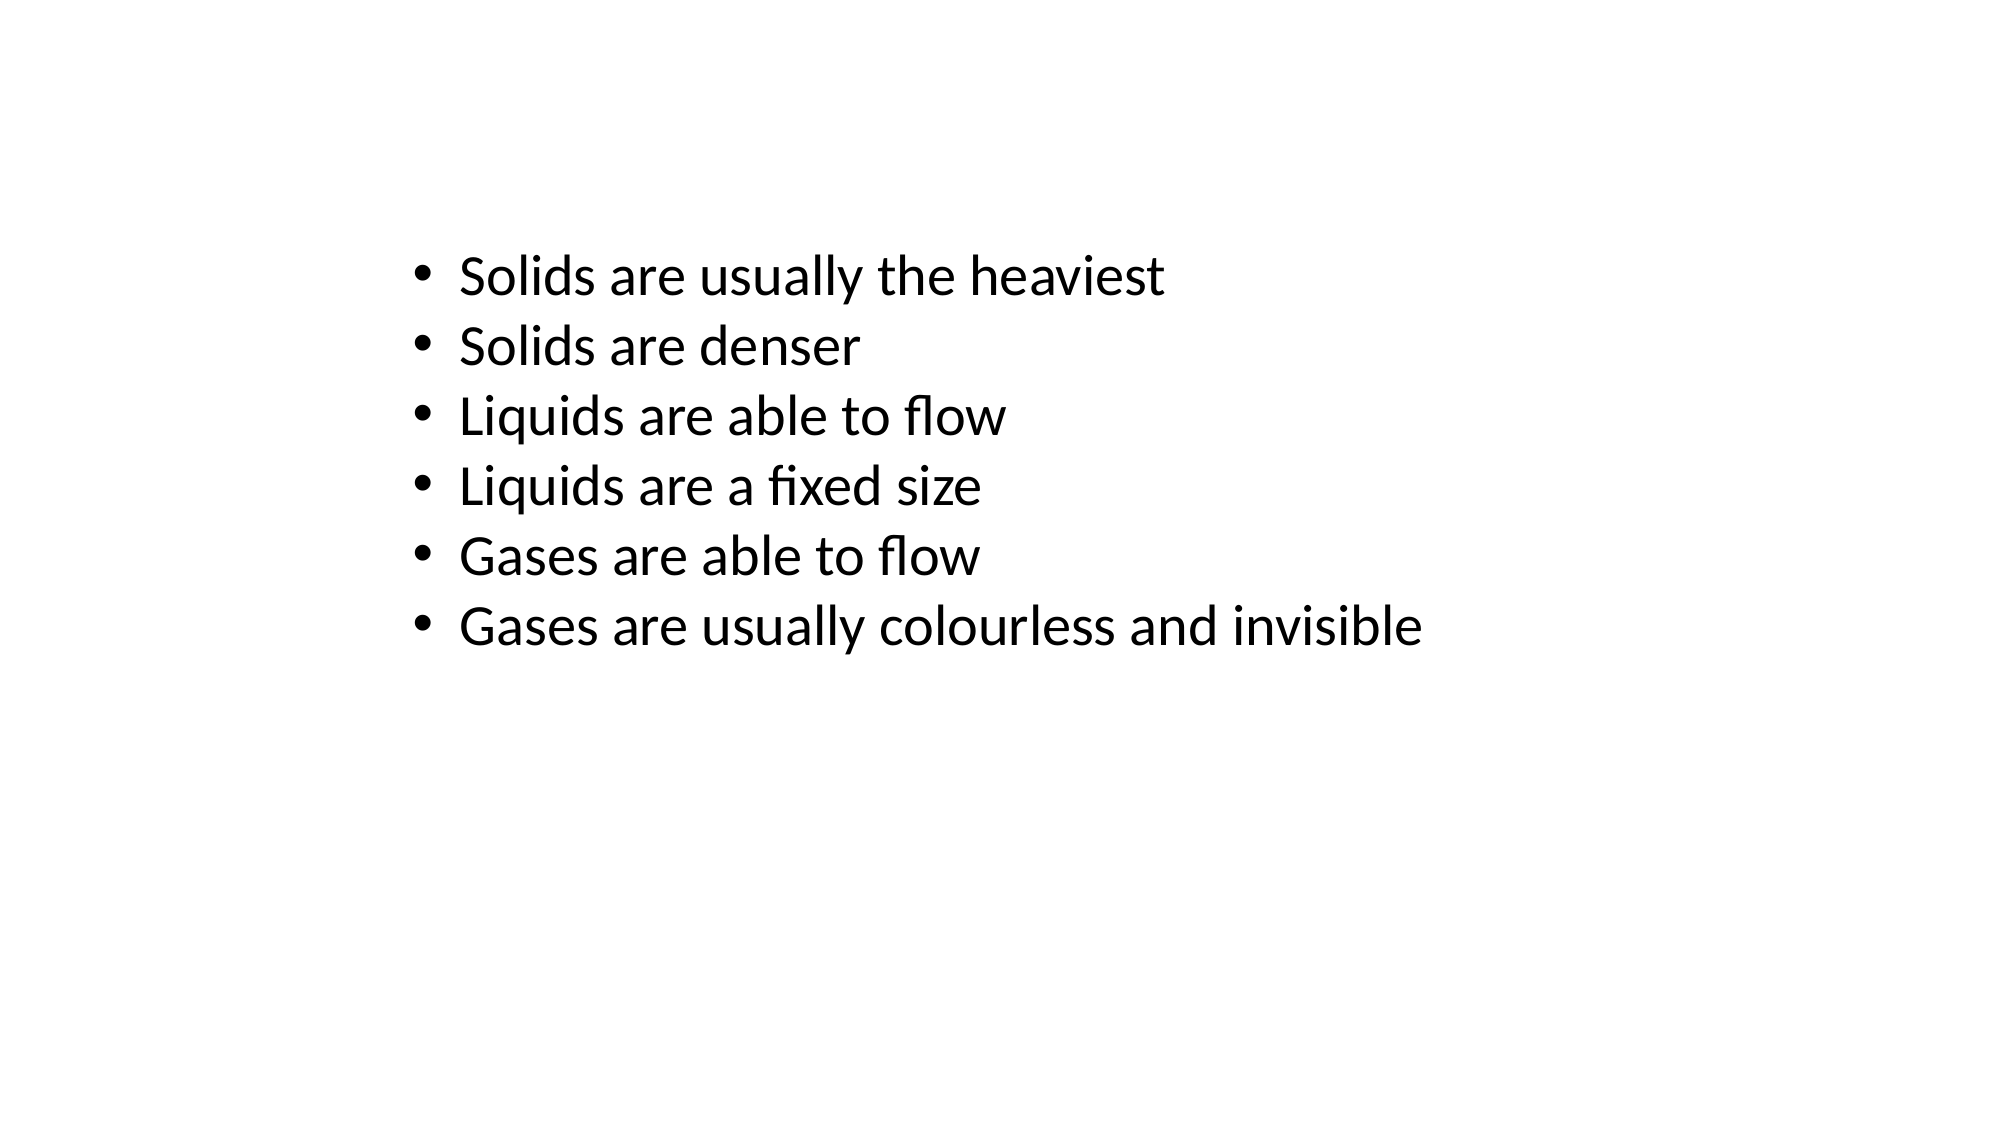

Solids are usually the heaviest
Solids are denser
Liquids are able to flow
Liquids are a fixed size
Gases are able to flow
Gases are usually colourless and invisible